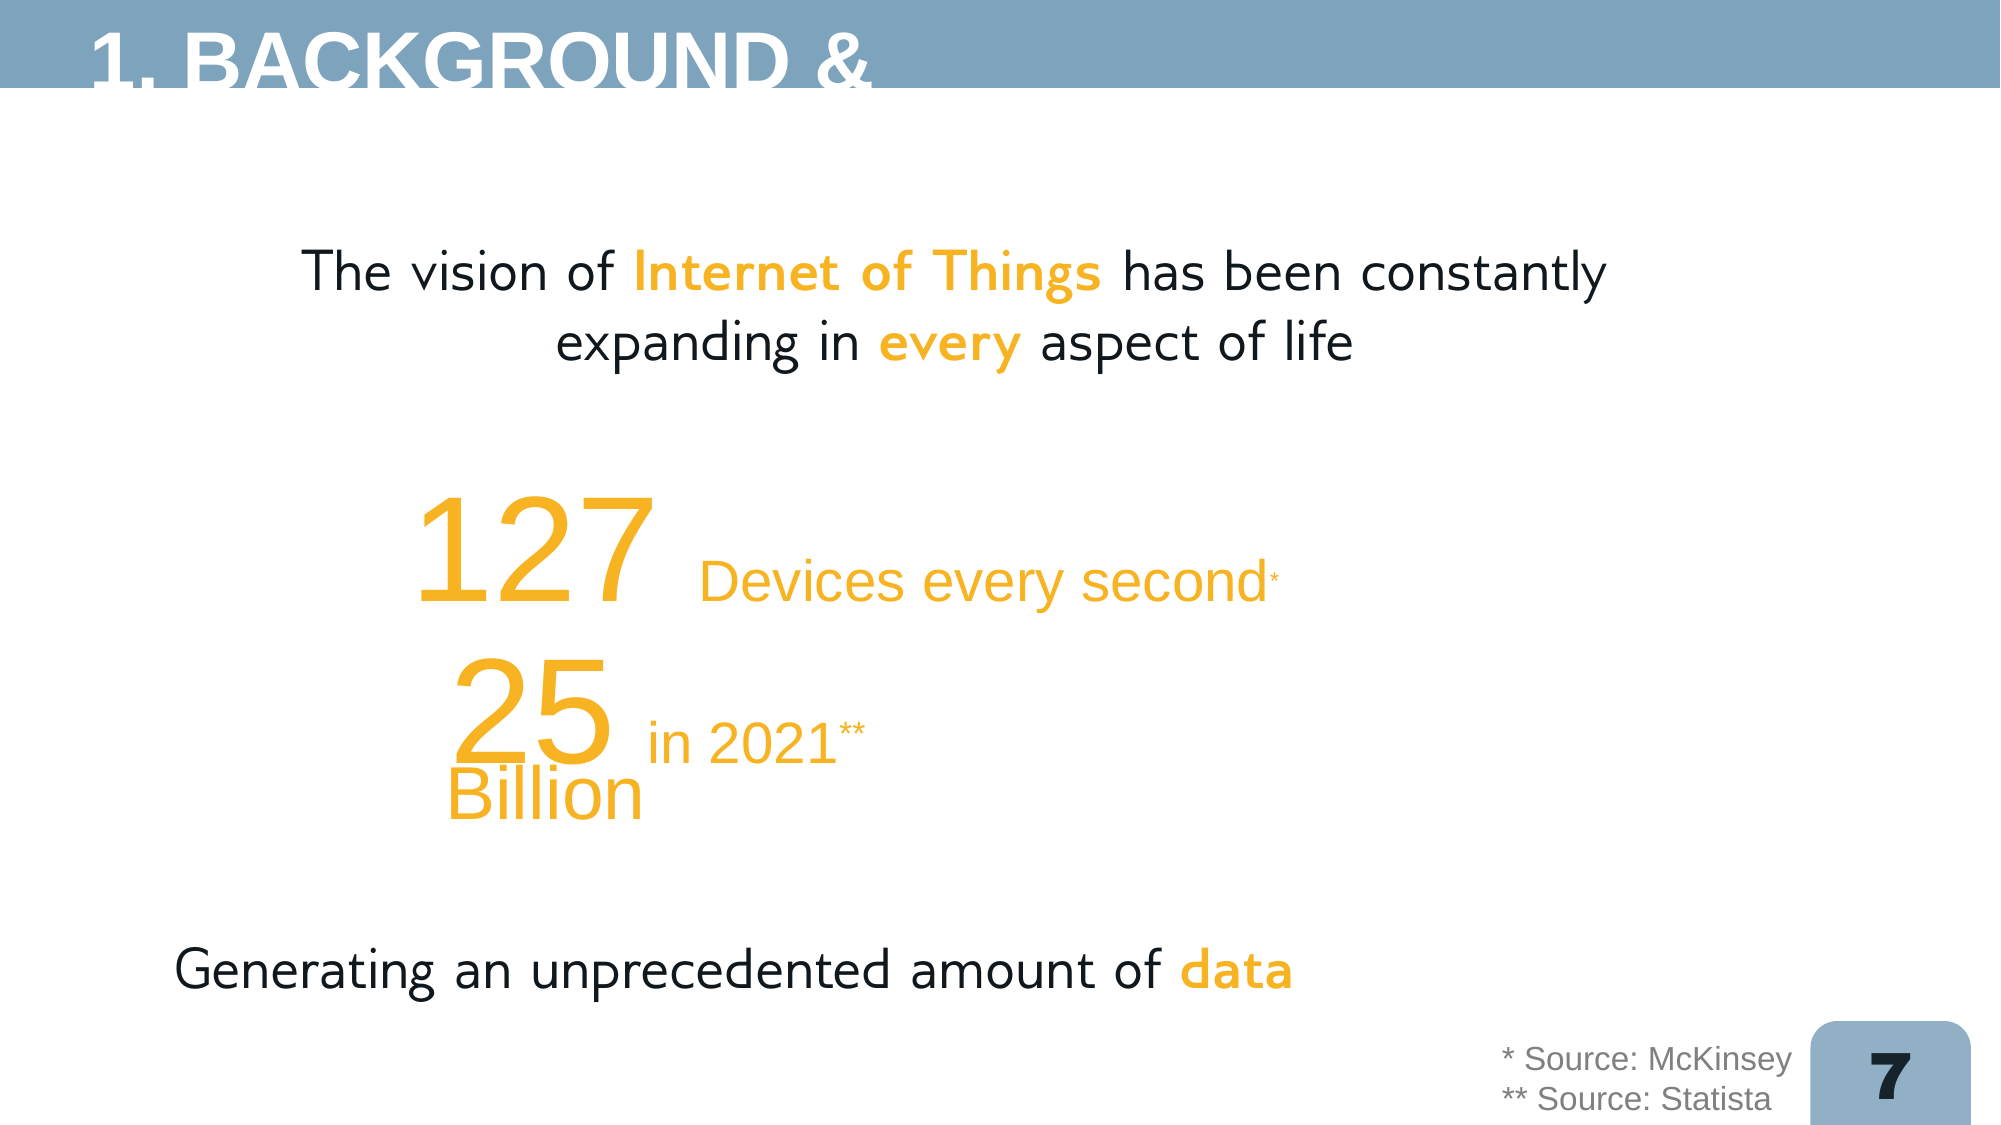

1, Background & Motivation

The vision of Internet of Things has been constantly expanding in every aspect of life
127 Devices every second*
 25 in 2021**
Billion
Generating an unprecedented amount of data

7
* Source: McKinsey
** Source: Statista